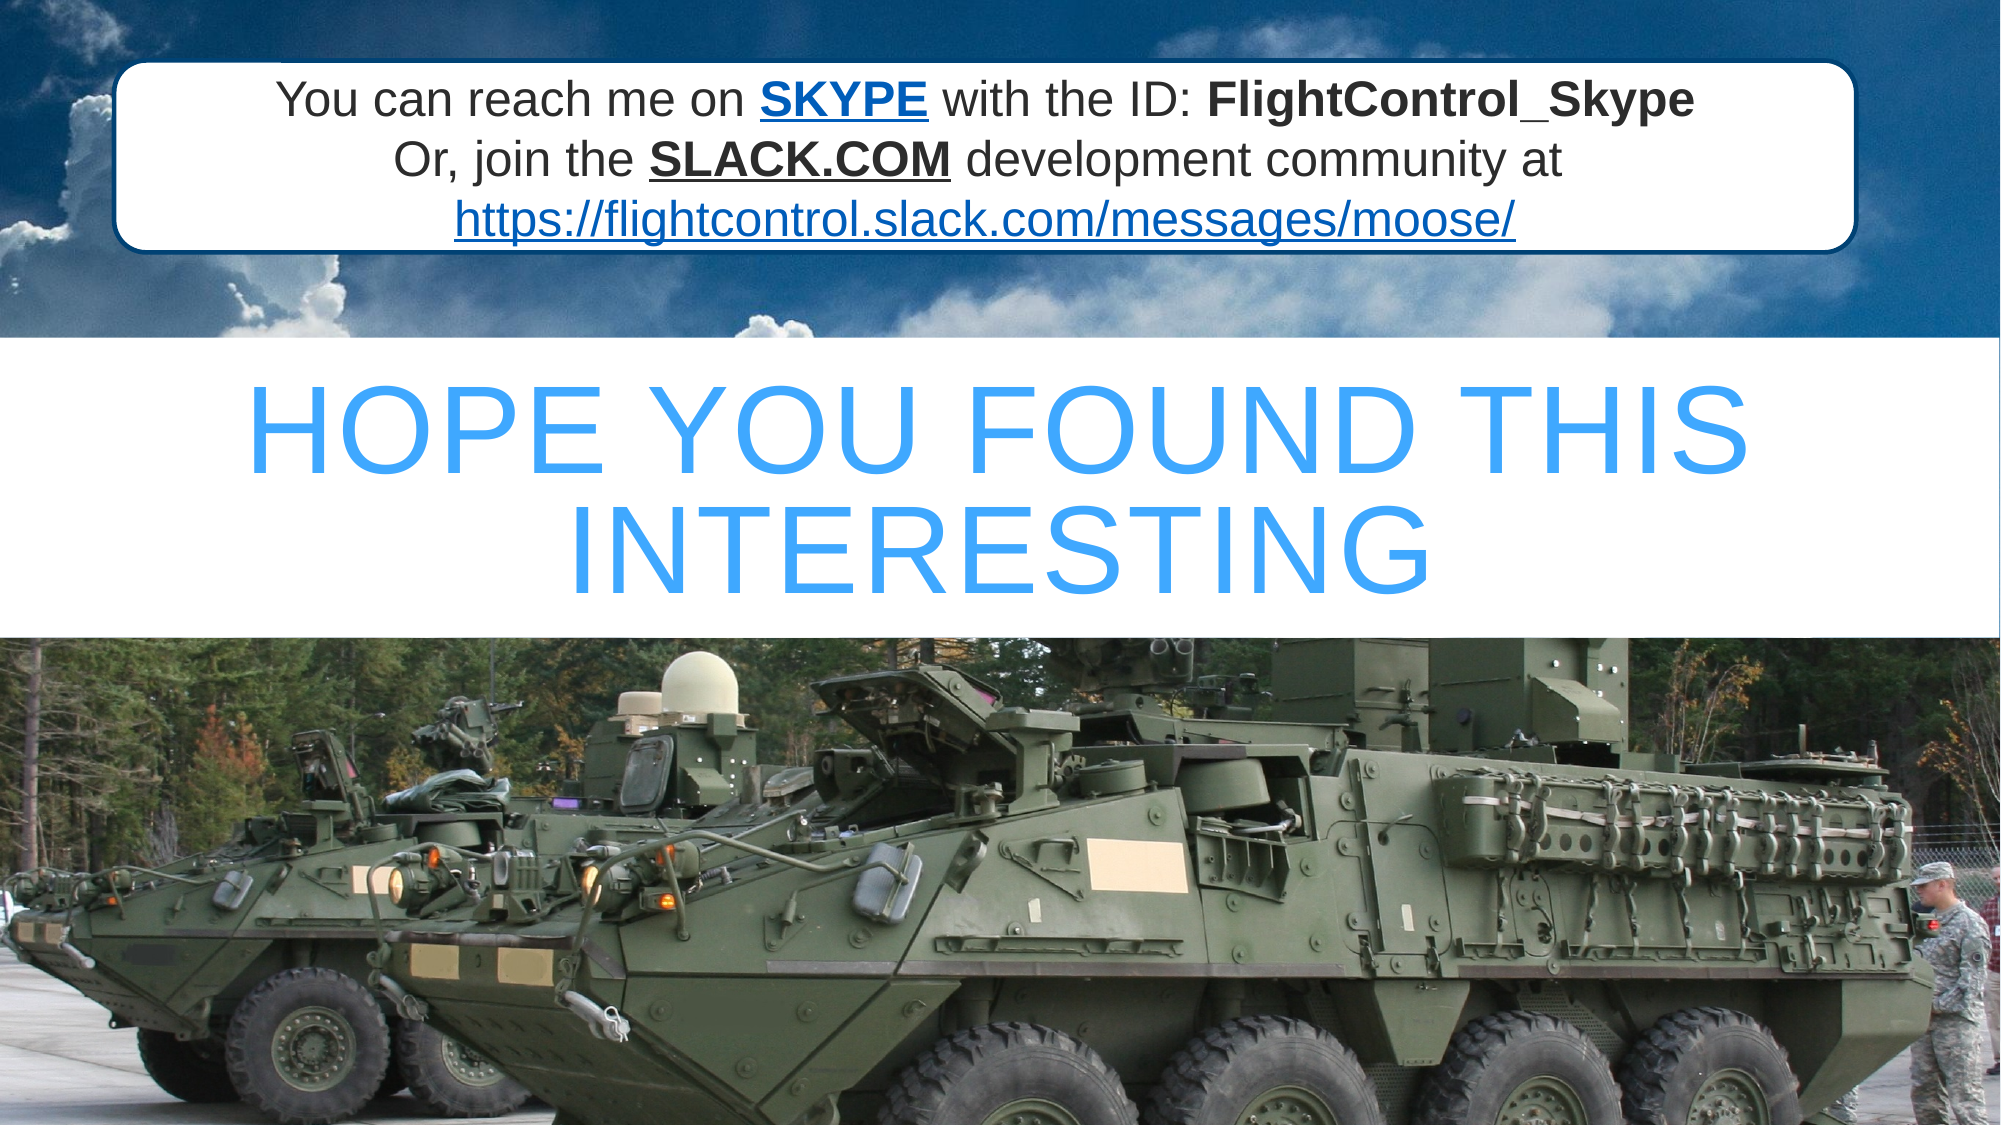

You can reach me on SKYPE with the ID: FlightControl_Skype
Or, join the SLACK.COM development community at
https://flightcontrol.slack.com/messages/moose/
# HOPE YOU FOUND THIS INTERESTING